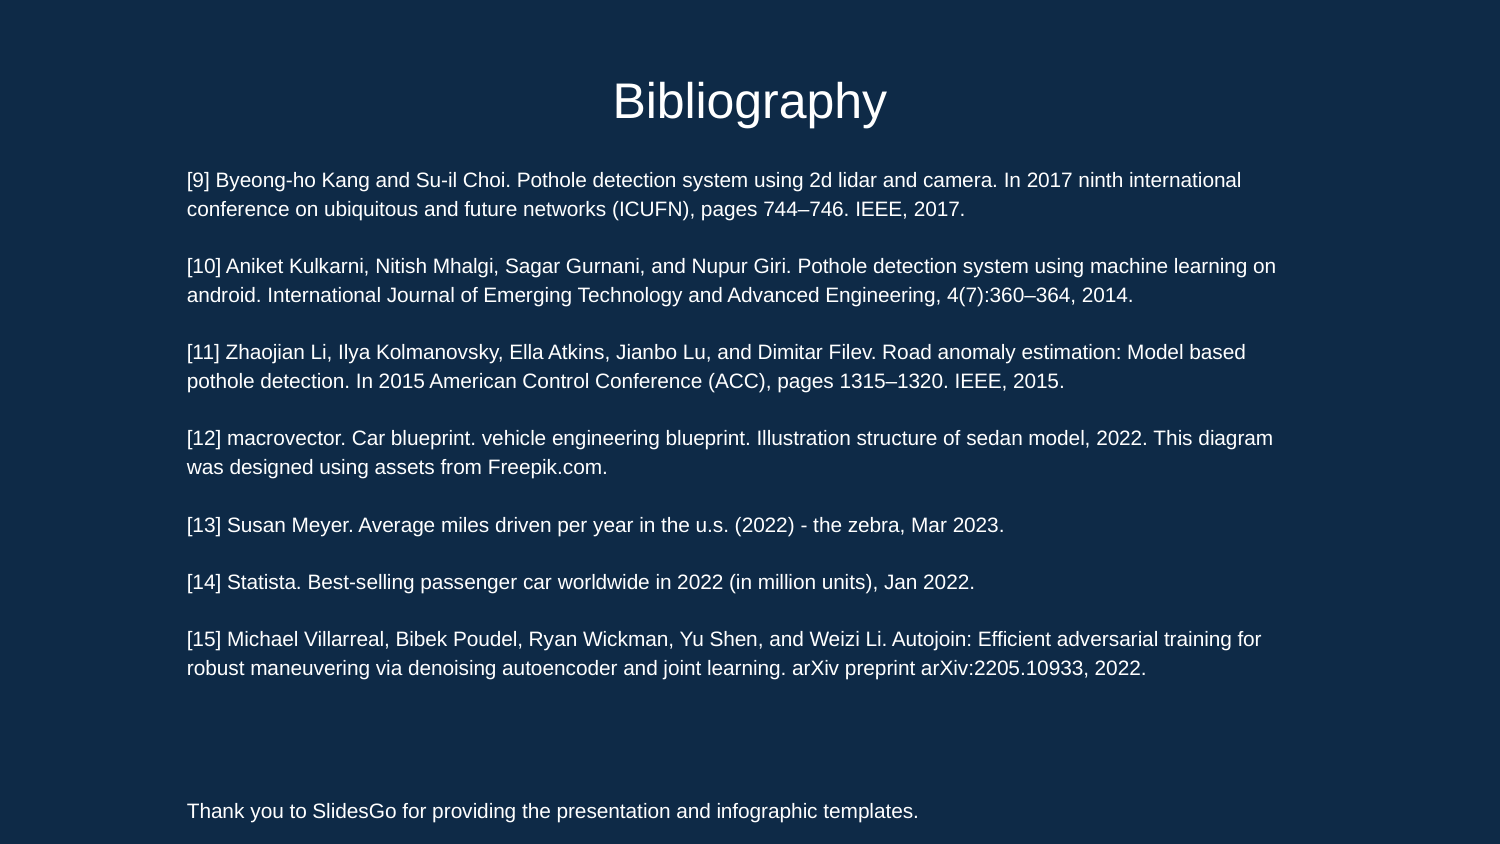

Bibliography
[9] Byeong-ho Kang and Su-il Choi. Pothole detection system using 2d lidar and camera. In 2017 ninth international conference on ubiquitous and future networks (ICUFN), pages 744–746. IEEE, 2017.

[10] Aniket Kulkarni, Nitish Mhalgi, Sagar Gurnani, and Nupur Giri. Pothole detection system using machine learning on android. International Journal of Emerging Technology and Advanced Engineering, 4(7):360–364, 2014.

[11] Zhaojian Li, Ilya Kolmanovsky, Ella Atkins, Jianbo Lu, and Dimitar Filev. Road anomaly estimation: Model based pothole detection. In 2015 American Control Conference (ACC), pages 1315–1320. IEEE, 2015.

[12] macrovector. Car blueprint. vehicle engineering blueprint. Illustration structure of sedan model, 2022. This diagram was designed using assets from Freepik.com.

[13] Susan Meyer. Average miles driven per year in the u.s. (2022) - the zebra, Mar 2023.

[14] Statista. Best-selling passenger car worldwide in 2022 (in million units), Jan 2022.

[15] Michael Villarreal, Bibek Poudel, Ryan Wickman, Yu Shen, and Weizi Li. Autojoin: Efficient adversarial training for robust maneuvering via denoising autoencoder and joint learning. arXiv preprint arXiv:2205.10933, 2022.

Thank you to SlidesGo for providing the presentation and infographic templates.